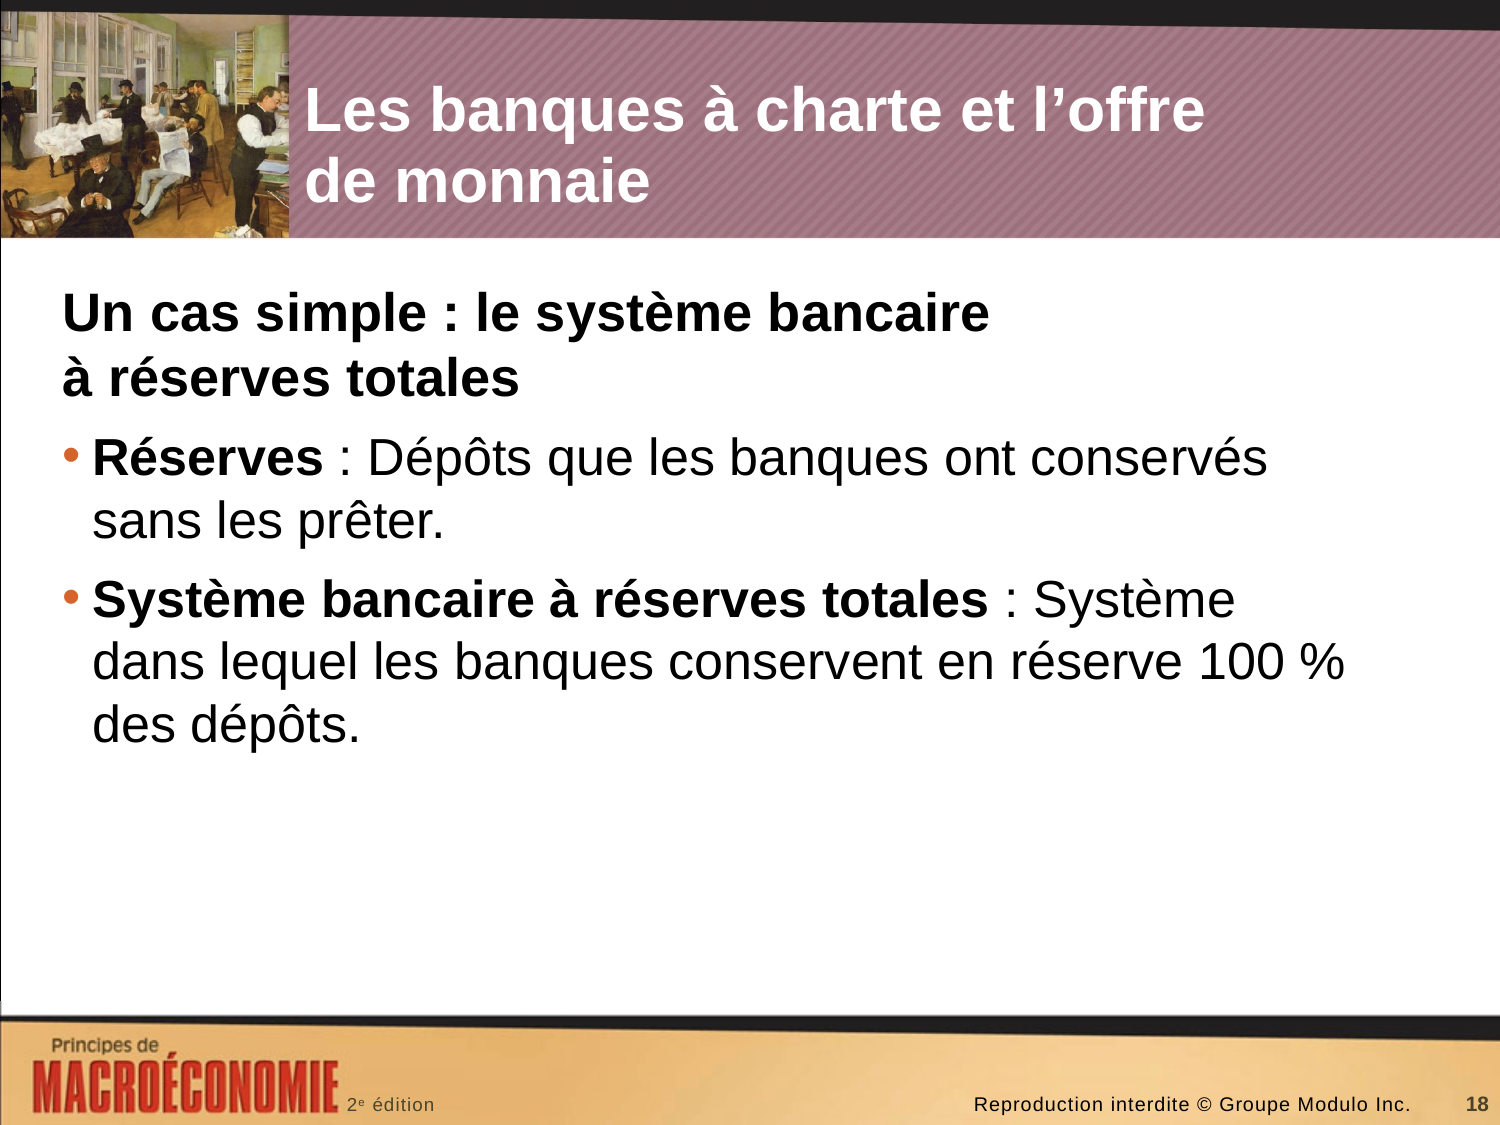

# Les banques à charte et l’offre de monnaie
Un cas simple : le système bancaire                             à réserves totales
Réserves : Dépôts que les banques ont conservés     sans les prêter.
Système bancaire à réserves totales : Système       dans lequel les banques conservent en réserve 100 % des dépôts.
18